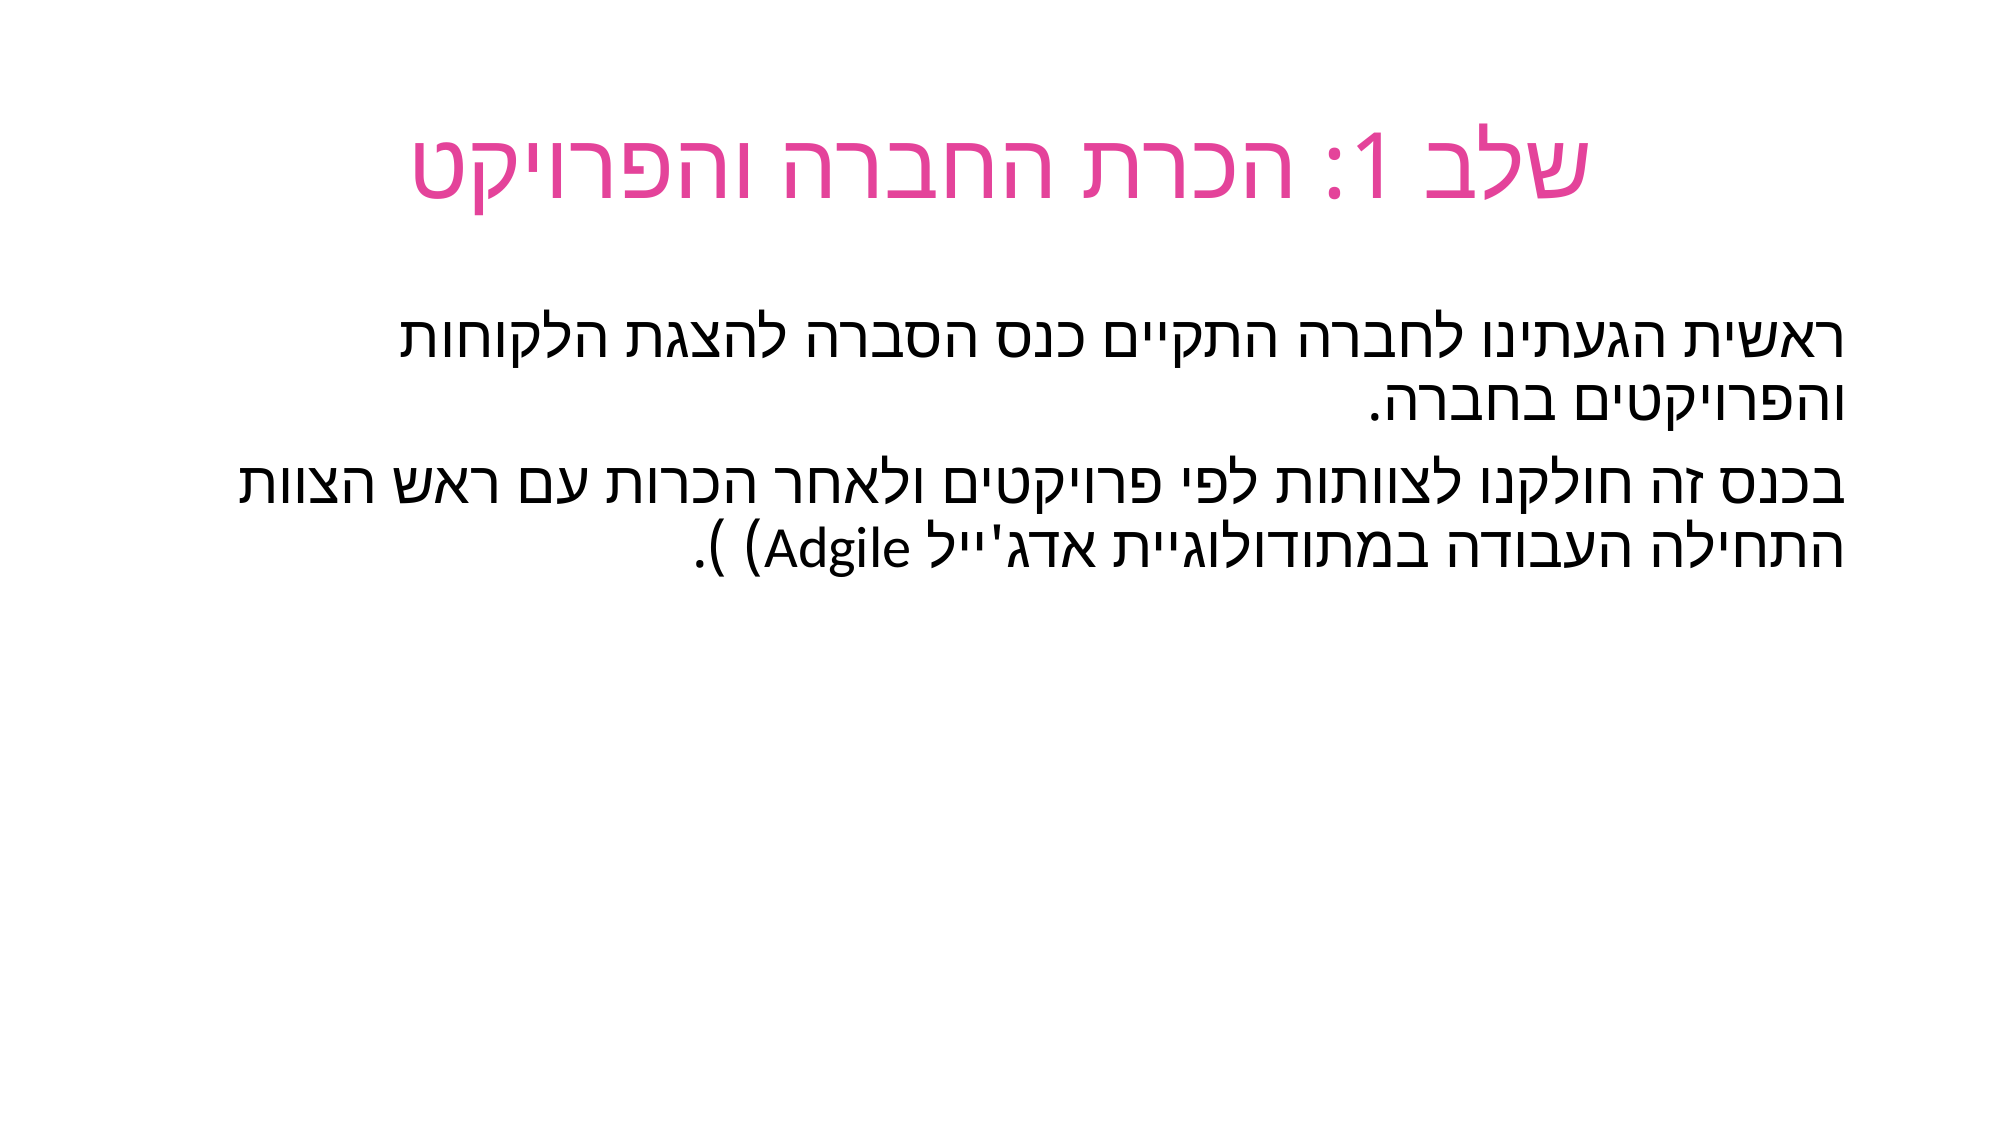

# שלב 1: הכרת החברה והפרויקט
ראשית הגעתינו לחברה התקיים כנס הסברה להצגת הלקוחות והפרויקטים בחברה.
בכנס זה חולקנו לצוותות לפי פרויקטים ולאחר הכרות עם ראש הצוות התחילה העבודה במתודולוגיית אדג'ייל Adgile) ).